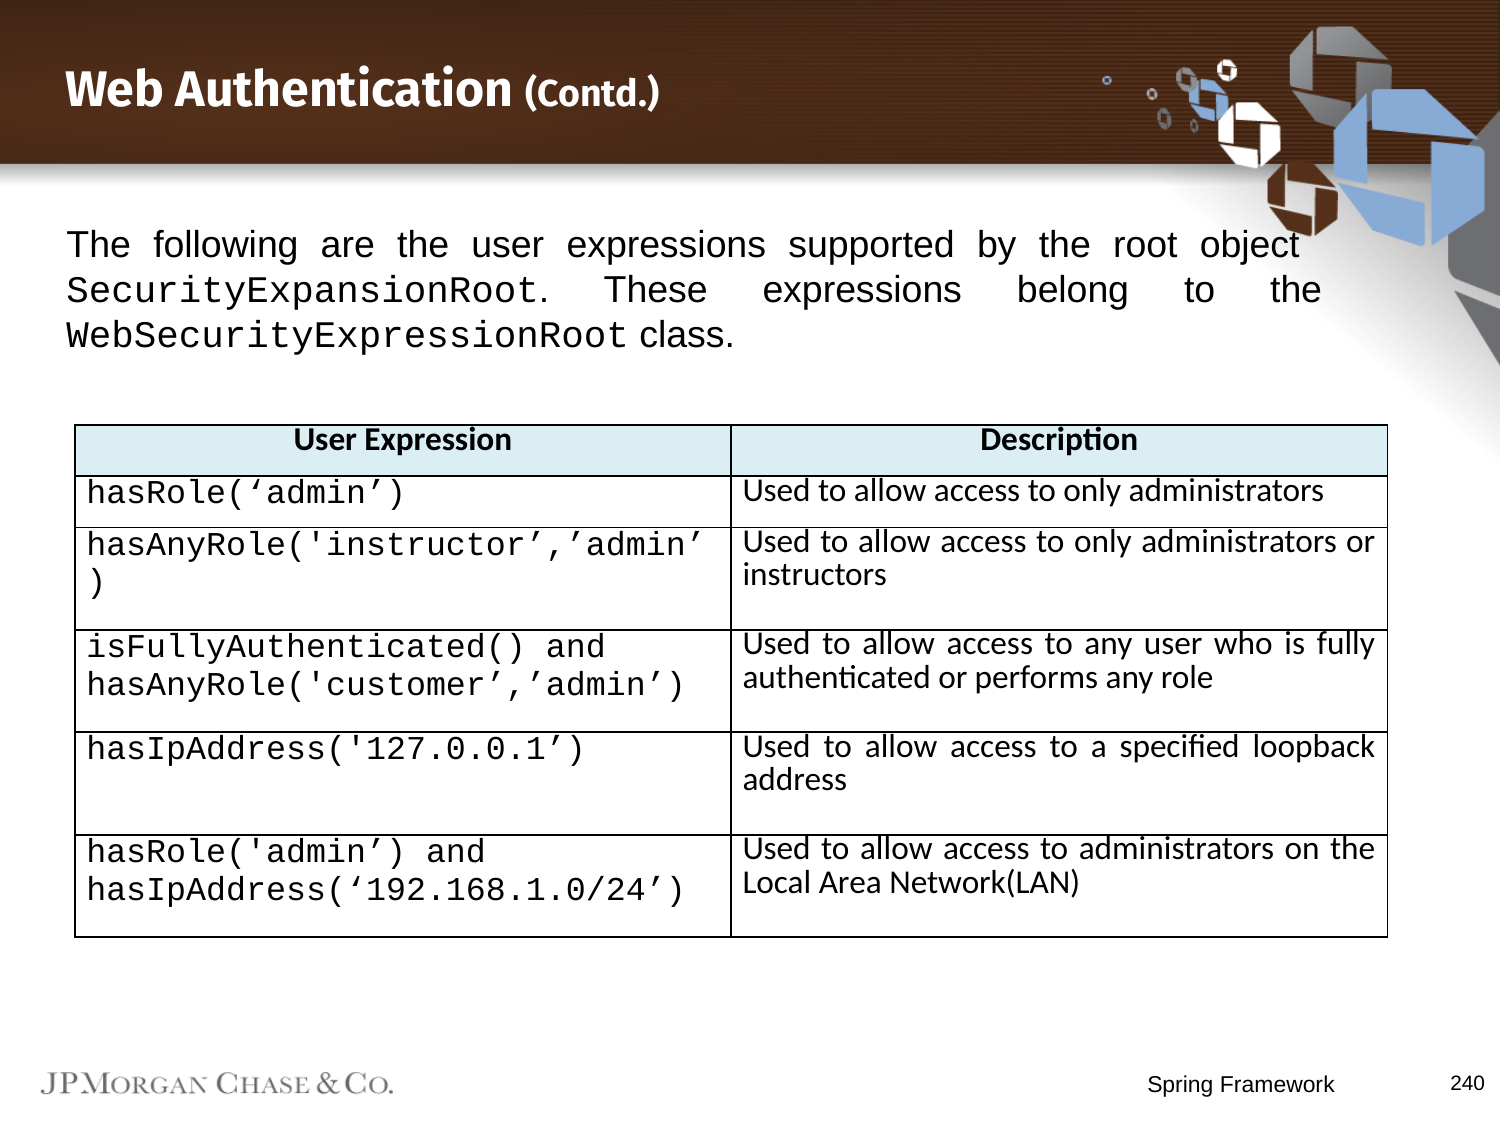

# Web Authentication (Contd.)
The following are the user expressions supported by the root object  SecurityExpansionRoot. These expressions belong to the WebSecurityExpressionRoot class.

| User Expression | Description |
| --- | --- |
| hasRole(‘admin’) | Used to allow access to only administrators |
| hasAnyRole('instructor’,’admin’) | Used to allow access to only administrators or instructors |
| isFullyAuthenticated() and hasAnyRole('customer’,’admin’) | Used to allow access to any user who is fully authenticated or performs any role |
| hasIpAddress('127.0.0.1’) | Used to allow access to a specified loopback address |
| hasRole('admin’) and hasIpAddress(‘192.168.1.0/24’) | Used to allow access to administrators on the Local Area Network(LAN) |
Spring Framework
240